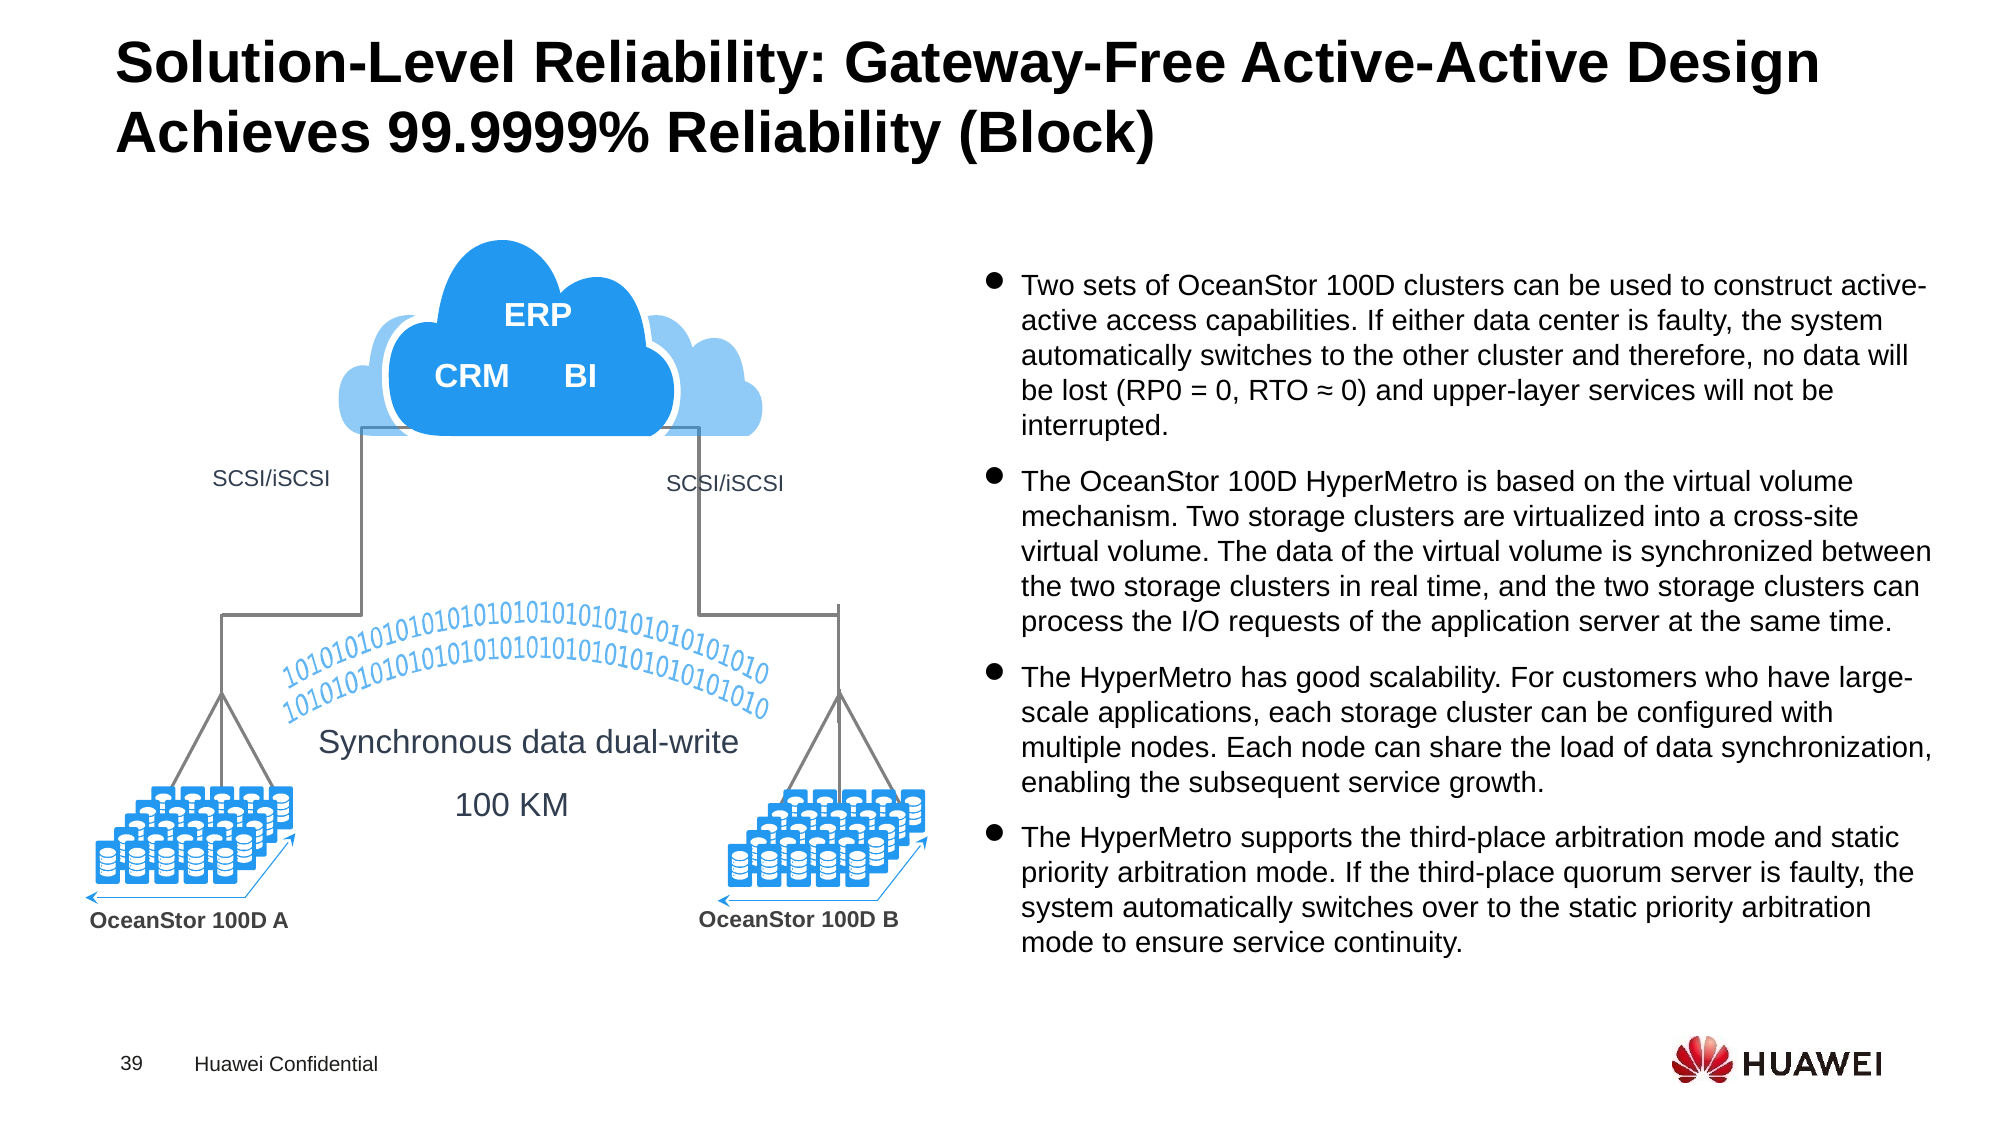

Solution-Level Reliability: Gateway-Free Active-Active Design Achieves 99.9999% Reliability (Block)

ERP
CRM
BI
SCSI/iSCSI
SCSI/iSCSI

Synchronous data dual-write
100 KM

OceanStor 100D B
OceanStor 100D A
Two sets of OceanStor 100D clusters can be used to construct active-active access capabilities. If either data center is faulty, the system automatically switches to the other cluster and therefore, no data will be lost (RP0 = 0, RTO ≈ 0) and upper-layer services will not be interrupted.
The OceanStor 100D HyperMetro is based on the virtual volume mechanism. Two storage clusters are virtualized into a cross-site virtual volume. The data of the virtual volume is synchronized between the two storage clusters in real time, and the two storage clusters can process the I/O requests of the application server at the same time.
The HyperMetro has good scalability. For customers who have large-scale applications, each storage cluster can be configured with multiple nodes. Each node can share the load of data synchronization, enabling the subsequent service growth.
The HyperMetro supports the third-place arbitration mode and static priority arbitration mode. If the third-place quorum server is faulty, the system automatically switches over to the static priority arbitration mode to ensure service continuity.